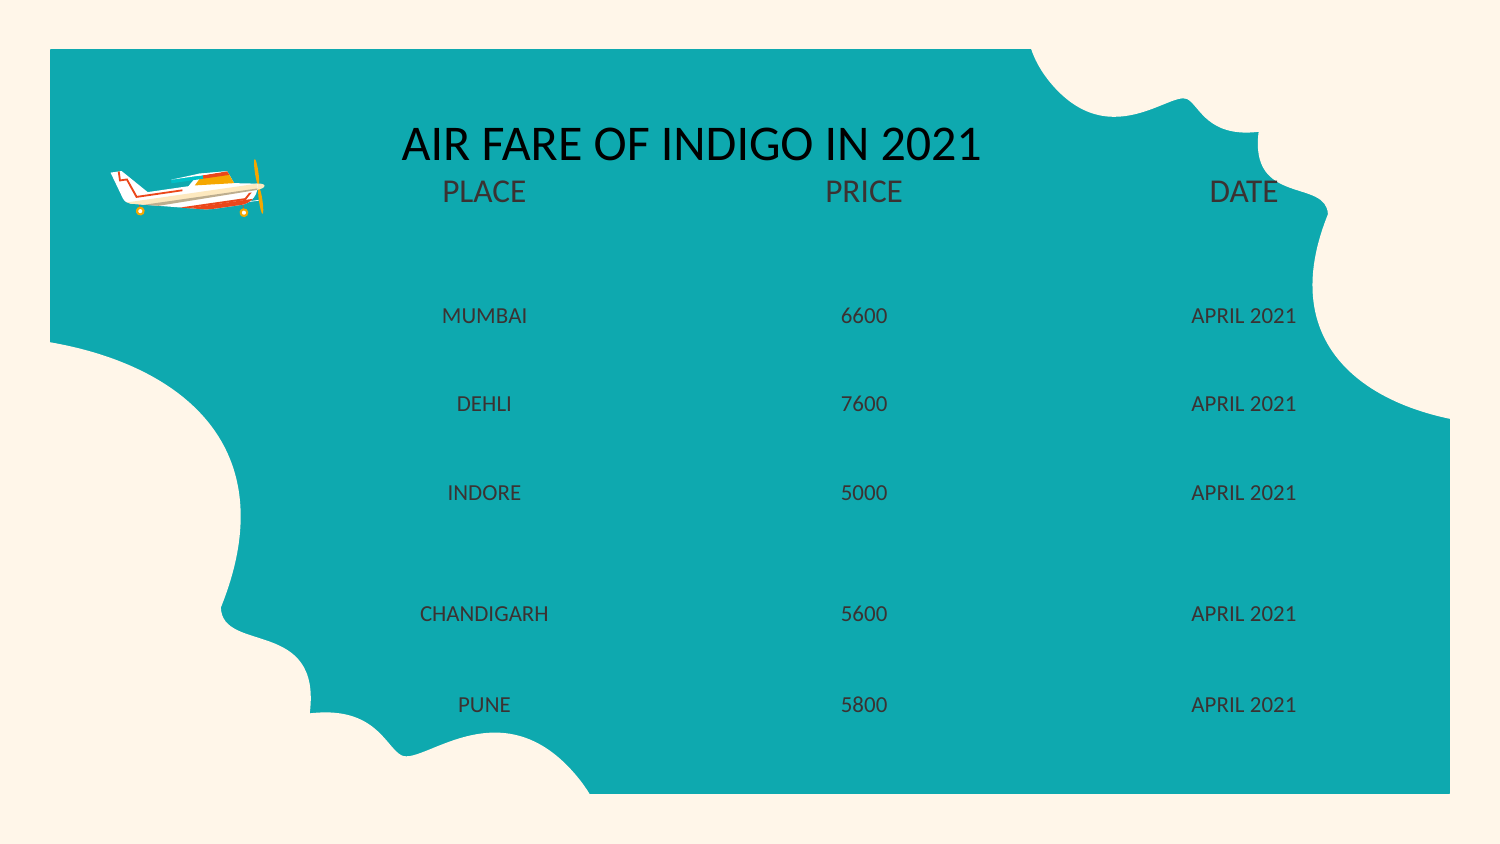

AIR FARE OF INDIGO IN 2021
| PLACE | PRICE | DATE |
| --- | --- | --- |
| MUMBAI | 6600 | APRIL 2021 |
| DEHLI | 7600 | APRIL 2021 |
| INDORE | 5000 | APRIL 2021 |
| CHANDIGARH | 5600 | APRIL 2021 |
| PUNE | 5800 | APRIL 2021 |